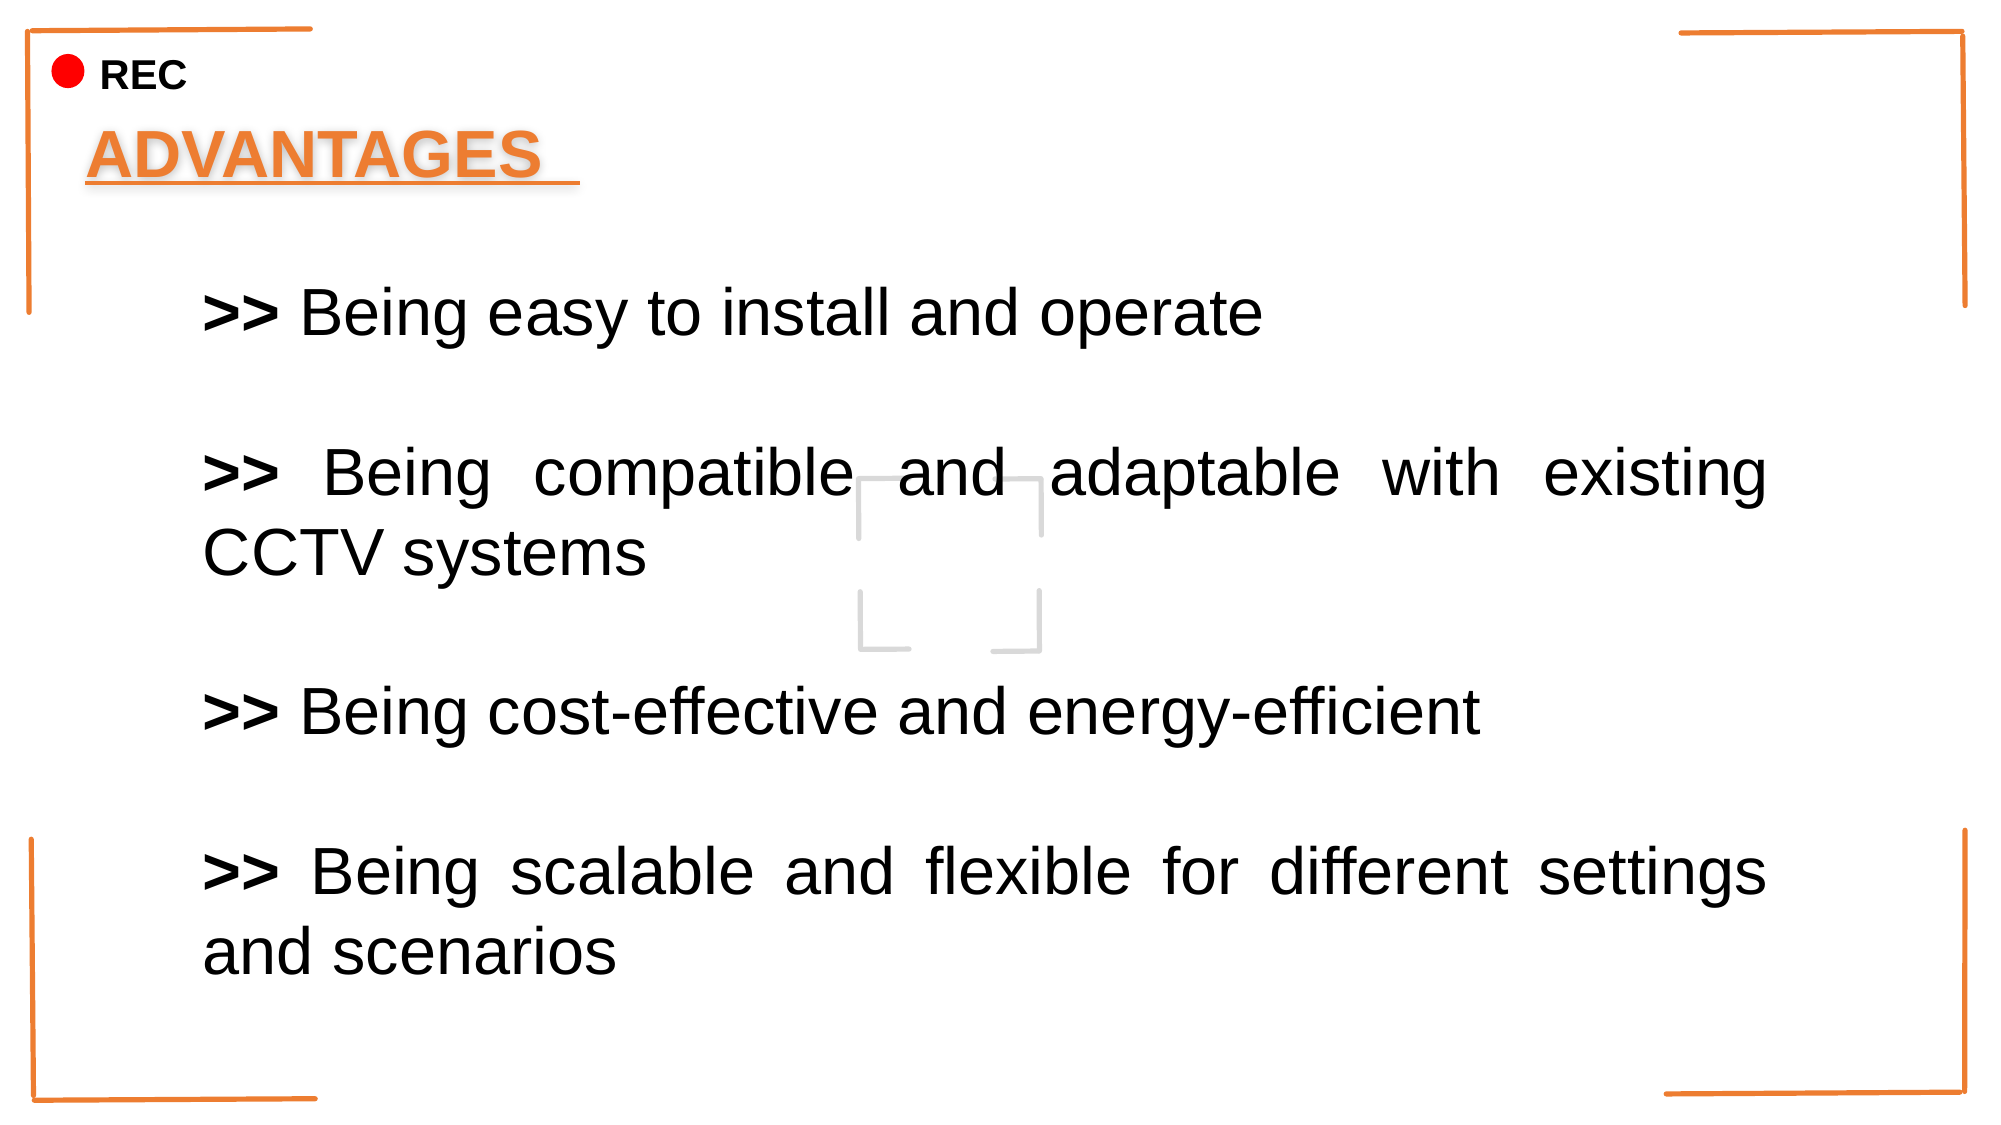

REC
ADVANTAGES
>> Being easy to install and operate

>> Being compatible and adaptable with existing CCTV systems

>> Being cost-effective and energy-efficient

>> Being scalable and flexible for different settings and scenarios